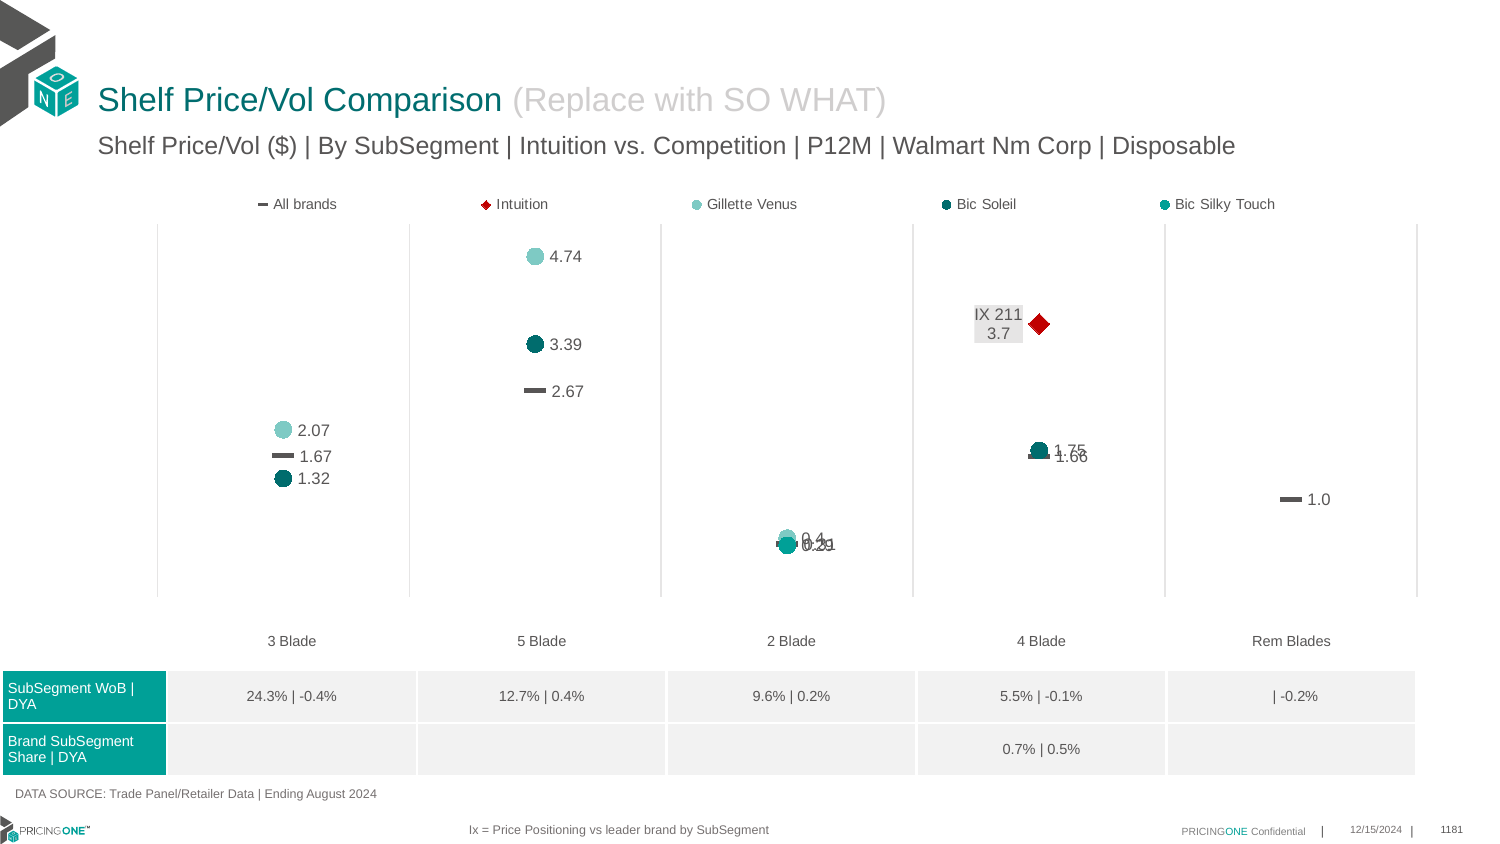

# Shelf Price/Vol Comparison (Replace with SO WHAT)
Shelf Price/Vol ($) | By SubSegment | Intuition vs. Competition | P12M | Walmart Nm Corp | Disposable

### Chart

| Category | All brands | Intuition | Gillette Venus | Bic Soleil | Bic Silky Touch |
|---|---|---|---|---|---|
| None | 1.67 | None | 2.07 | 1.32 | None |
| None | 2.67 | None | 4.74 | 3.39 | None |
| None | 0.31 | None | 0.4 | None | 0.29 |
| IX 211 | 1.66 | 3.7 | None | 1.75 | None |
| None | 1.0 | None | None | None | None |
|  | 3 Blade | 5 Blade | 2 Blade | 4 Blade | Rem Blades |
| --- | --- | --- | --- | --- | --- |
| SubSegment WoB | DYA | 24.3% | -0.4% | 12.7% | 0.4% | 9.6% | 0.2% | 5.5% | -0.1% | | -0.2% |
| Brand SubSegment Share | DYA |  |  |  | 0.7% | 0.5% |  |
DATA SOURCE: Trade Panel/Retailer Data | Ending August 2024
Ix = Price Positioning vs leader brand by SubSegment
12/15/2024
1181